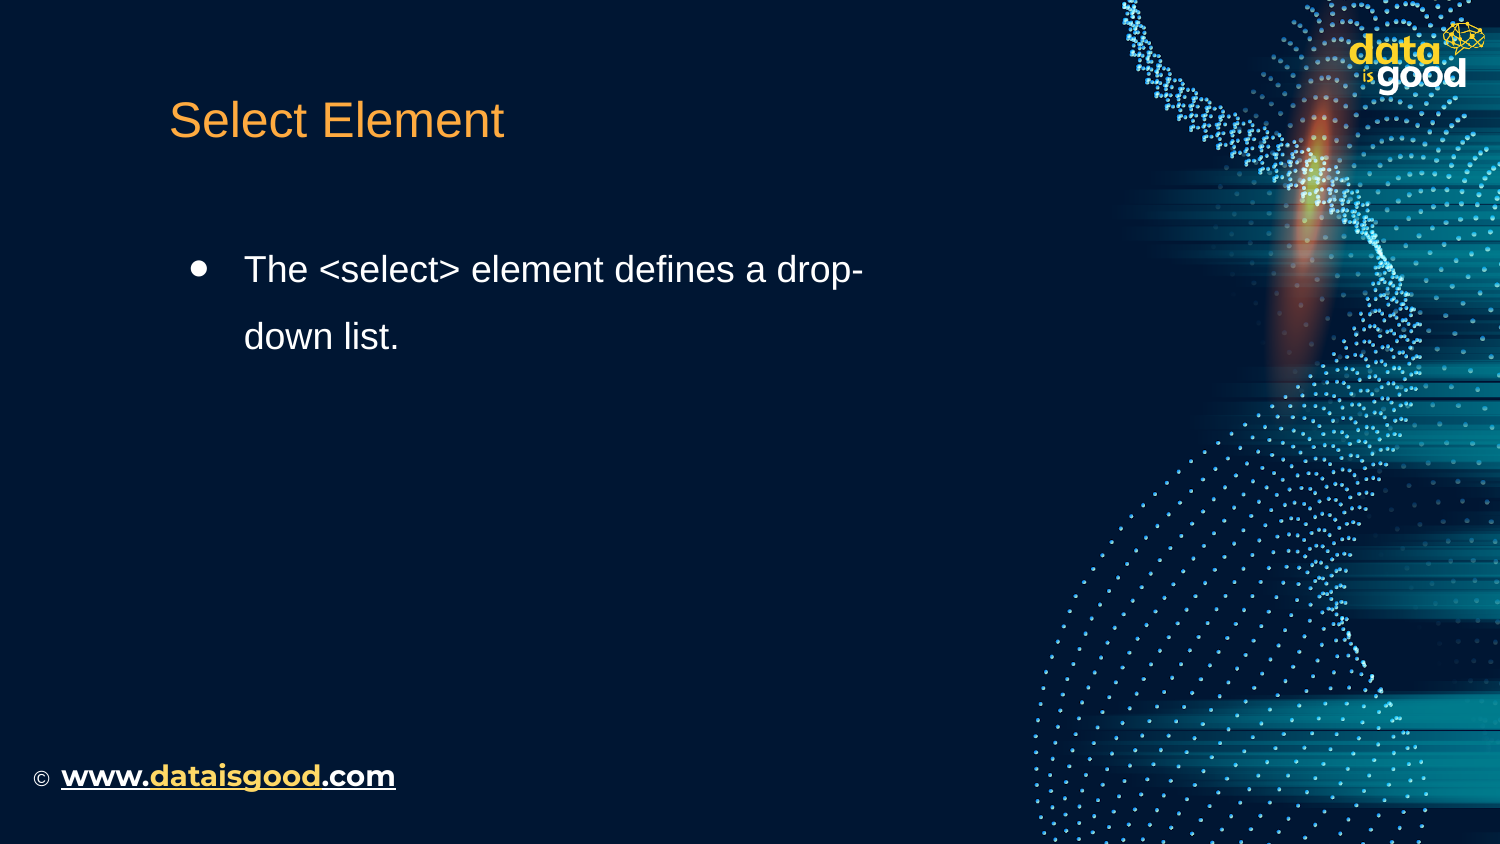

# Select Element
The <select> element defines a drop-down list.